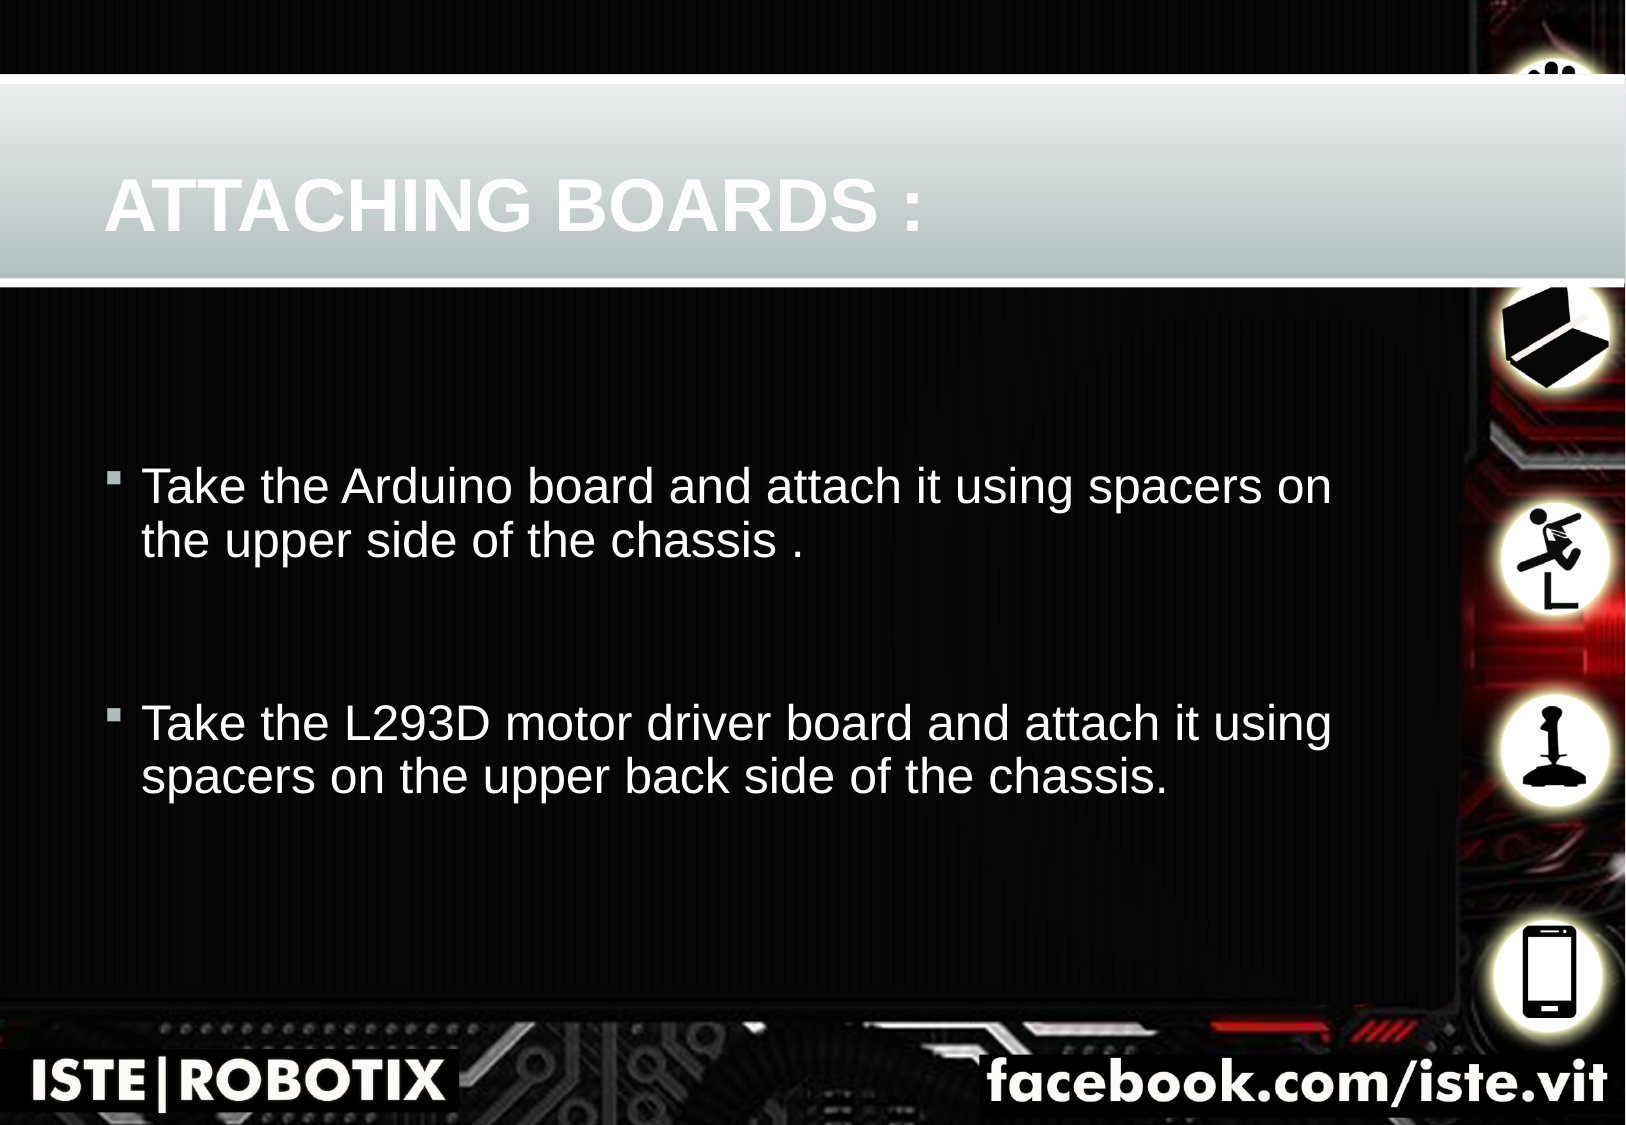

# Attaching Boards :
Take the Arduino board and attach it using spacers on the upper side of the chassis .

Take the L293D motor driver board and attach it using spacers on the upper back side of the chassis.